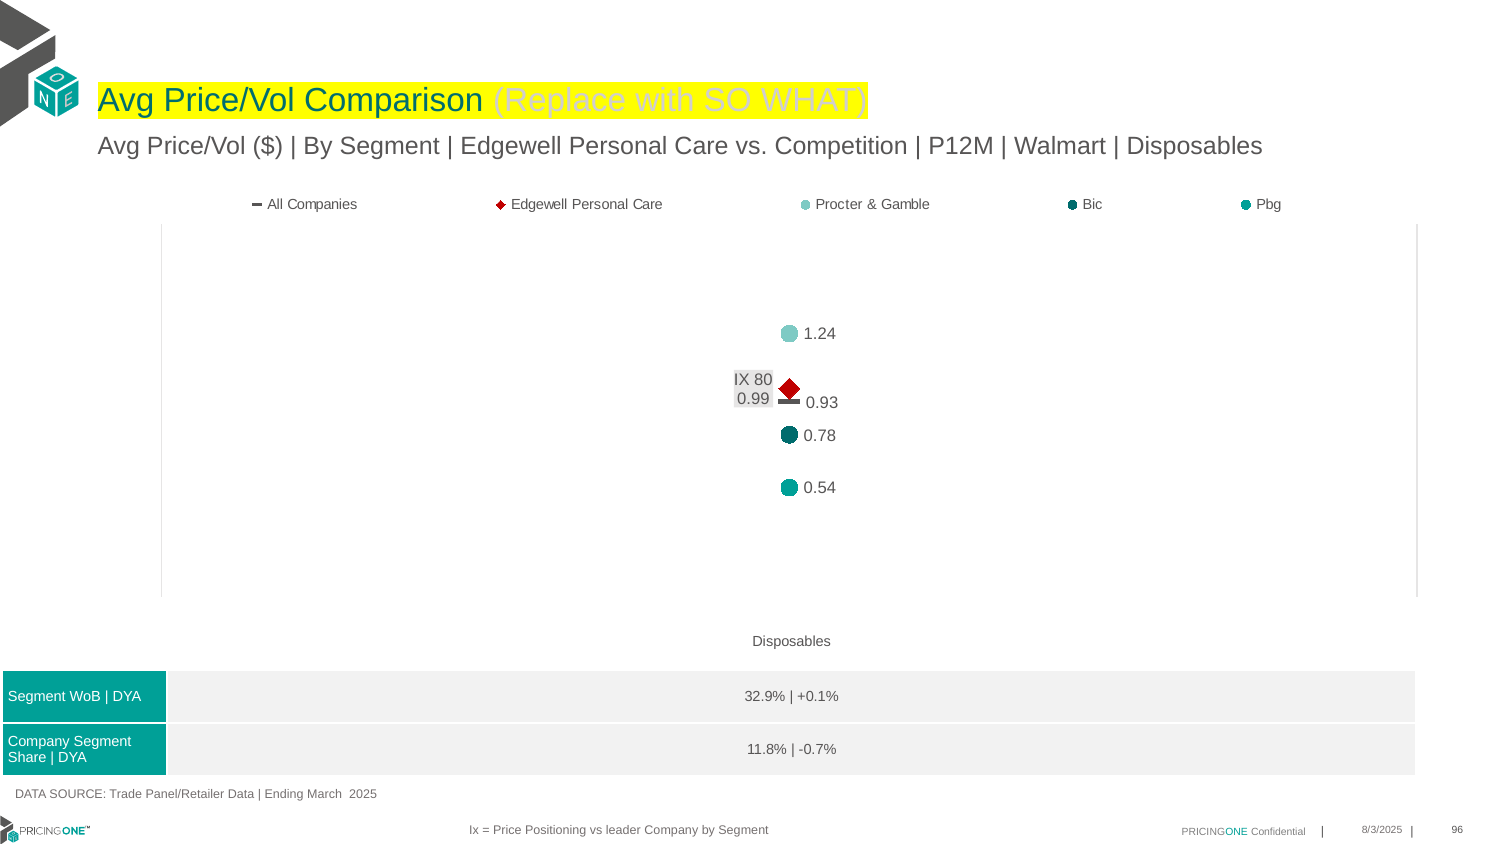

# Avg Price/Vol Comparison (Replace with SO WHAT)
Avg Price/Vol ($) | By Segment | Edgewell Personal Care vs. Competition | P12M | Walmart | Disposables

### Chart

| Category | All Companies | Edgewell Personal Care | Procter & Gamble | Bic | Pbg |
|---|---|---|---|---|---|
| IX 80 | 0.93 | 0.99 | 1.24 | 0.78 | 0.54 |
|  | Disposables |
| --- | --- |
| Segment WoB | DYA | 32.9% | +0.1% |
| Company Segment Share | DYA | 11.8% | -0.7% |
DATA SOURCE: Trade Panel/Retailer Data | Ending March  2025
Ix = Price Positioning vs leader Company by Segment
8/3/2025
96